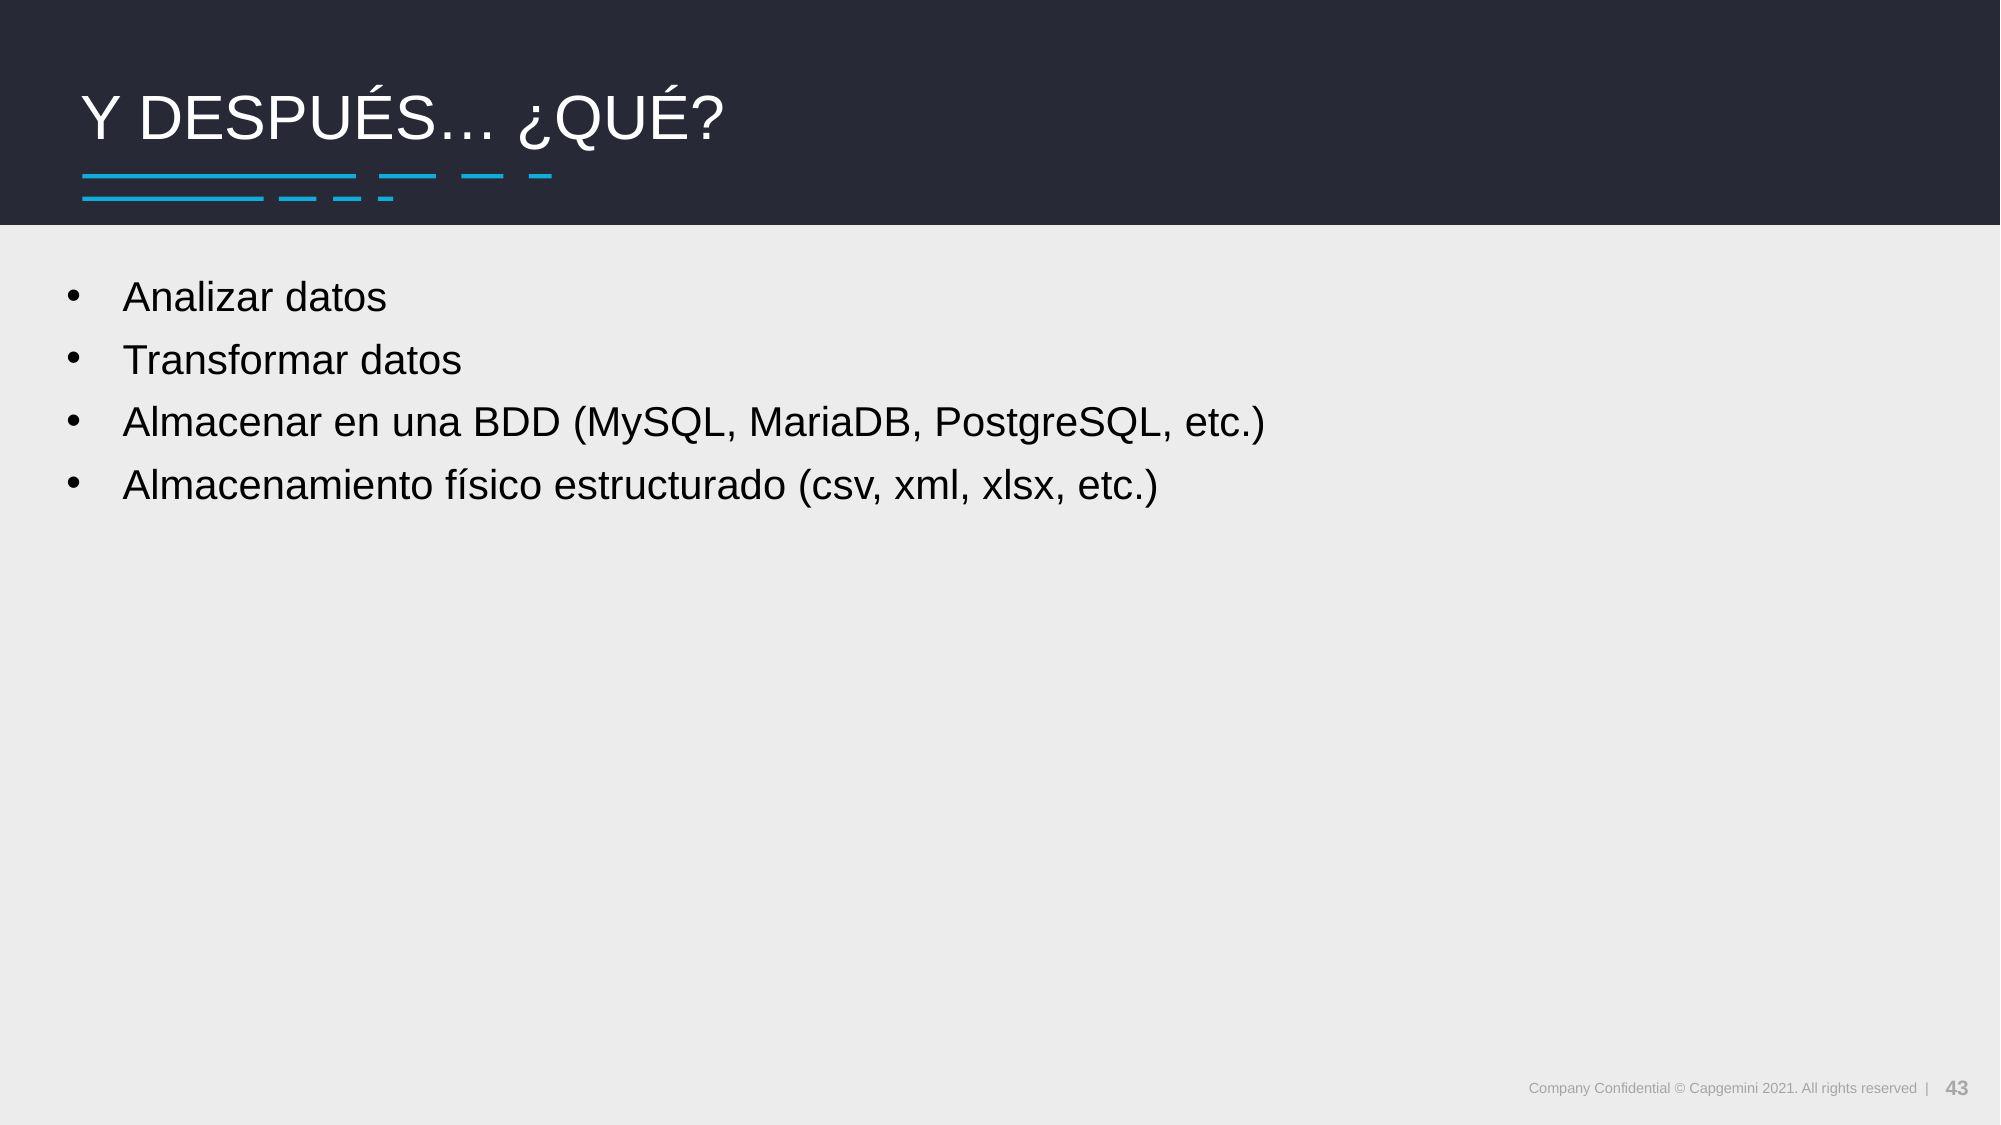

Utilidades del web scraping
Qué es web scraping
Y después… ¿qué?

Analizar datos
Transformar datos
Almacenar en una BDD (MySQL, MariaDB, PostgreSQL, etc.)
Almacenamiento físico estructurado (csv, xml, xlsx, etc.)
43